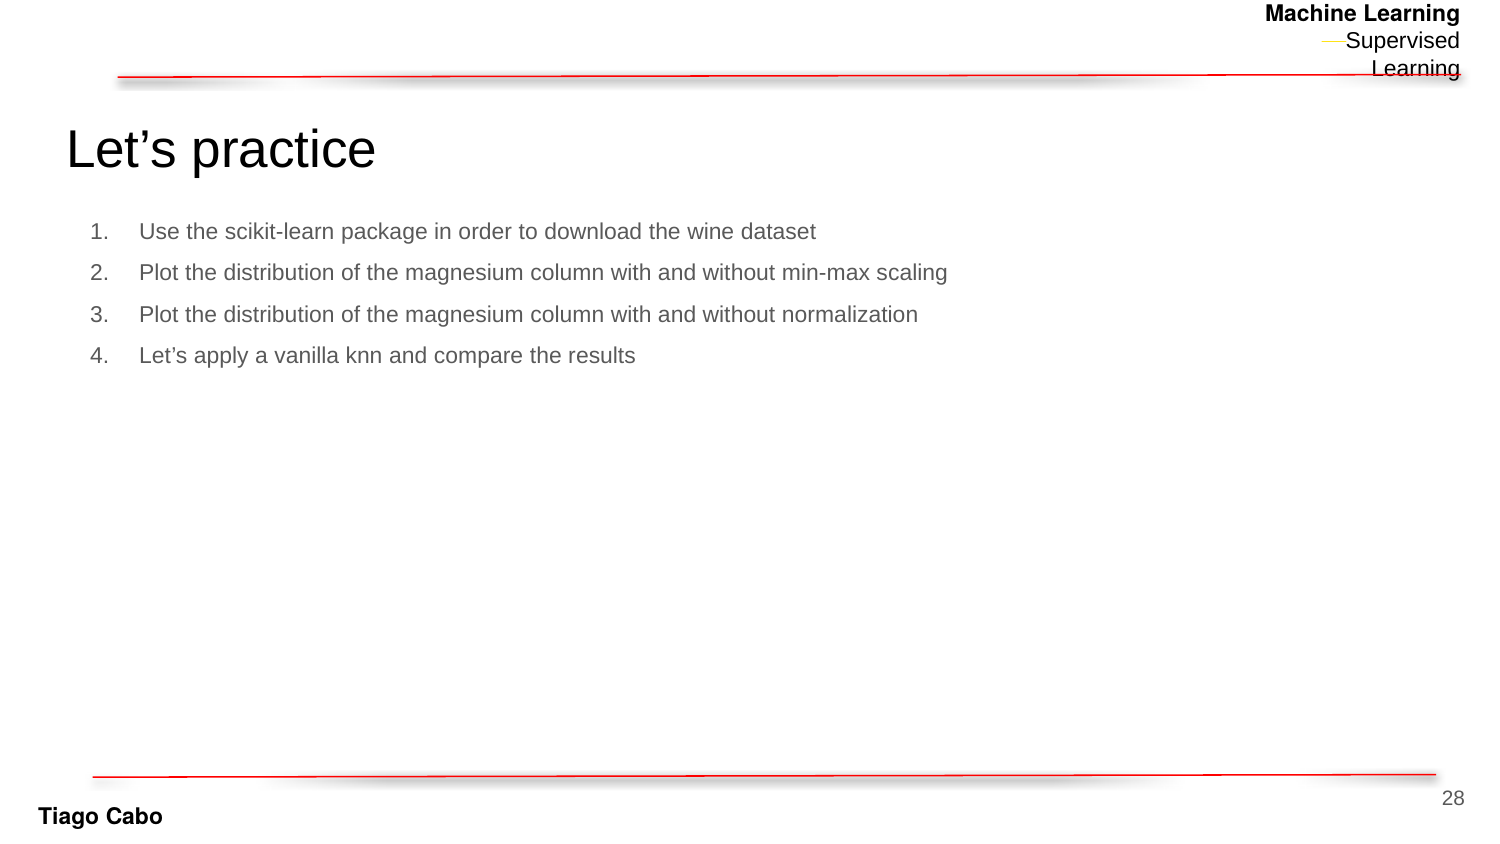

# Let’s practice
Use the scikit-learn package in order to download the wine dataset
Plot the distribution of the magnesium column with and without min-max scaling
Plot the distribution of the magnesium column with and without normalization
Let’s apply a vanilla knn and compare the results
28